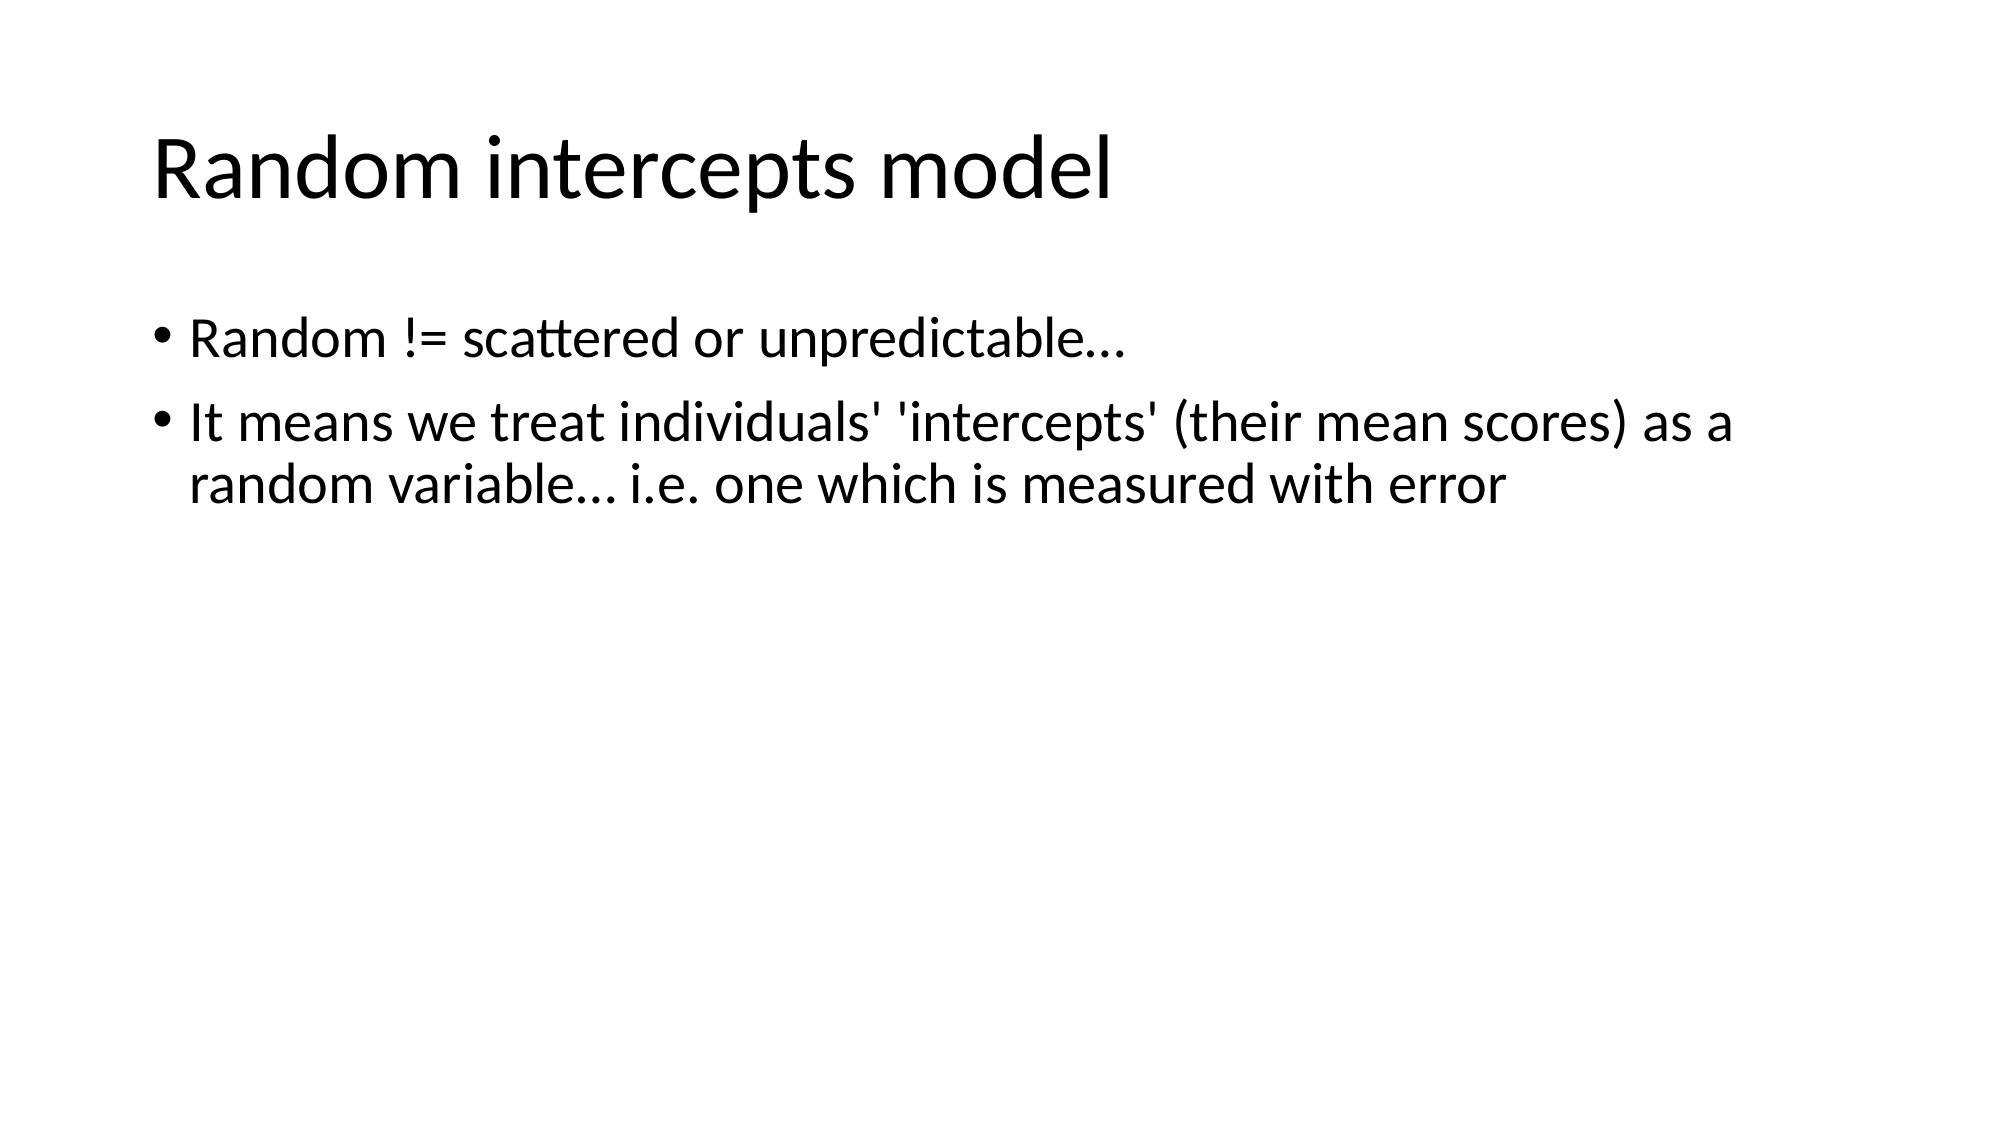

# Random intercepts model
Random != scattered or unpredictable…
It means we treat individuals' 'intercepts' (their mean scores) as a random variable… i.e. one which is measured with error